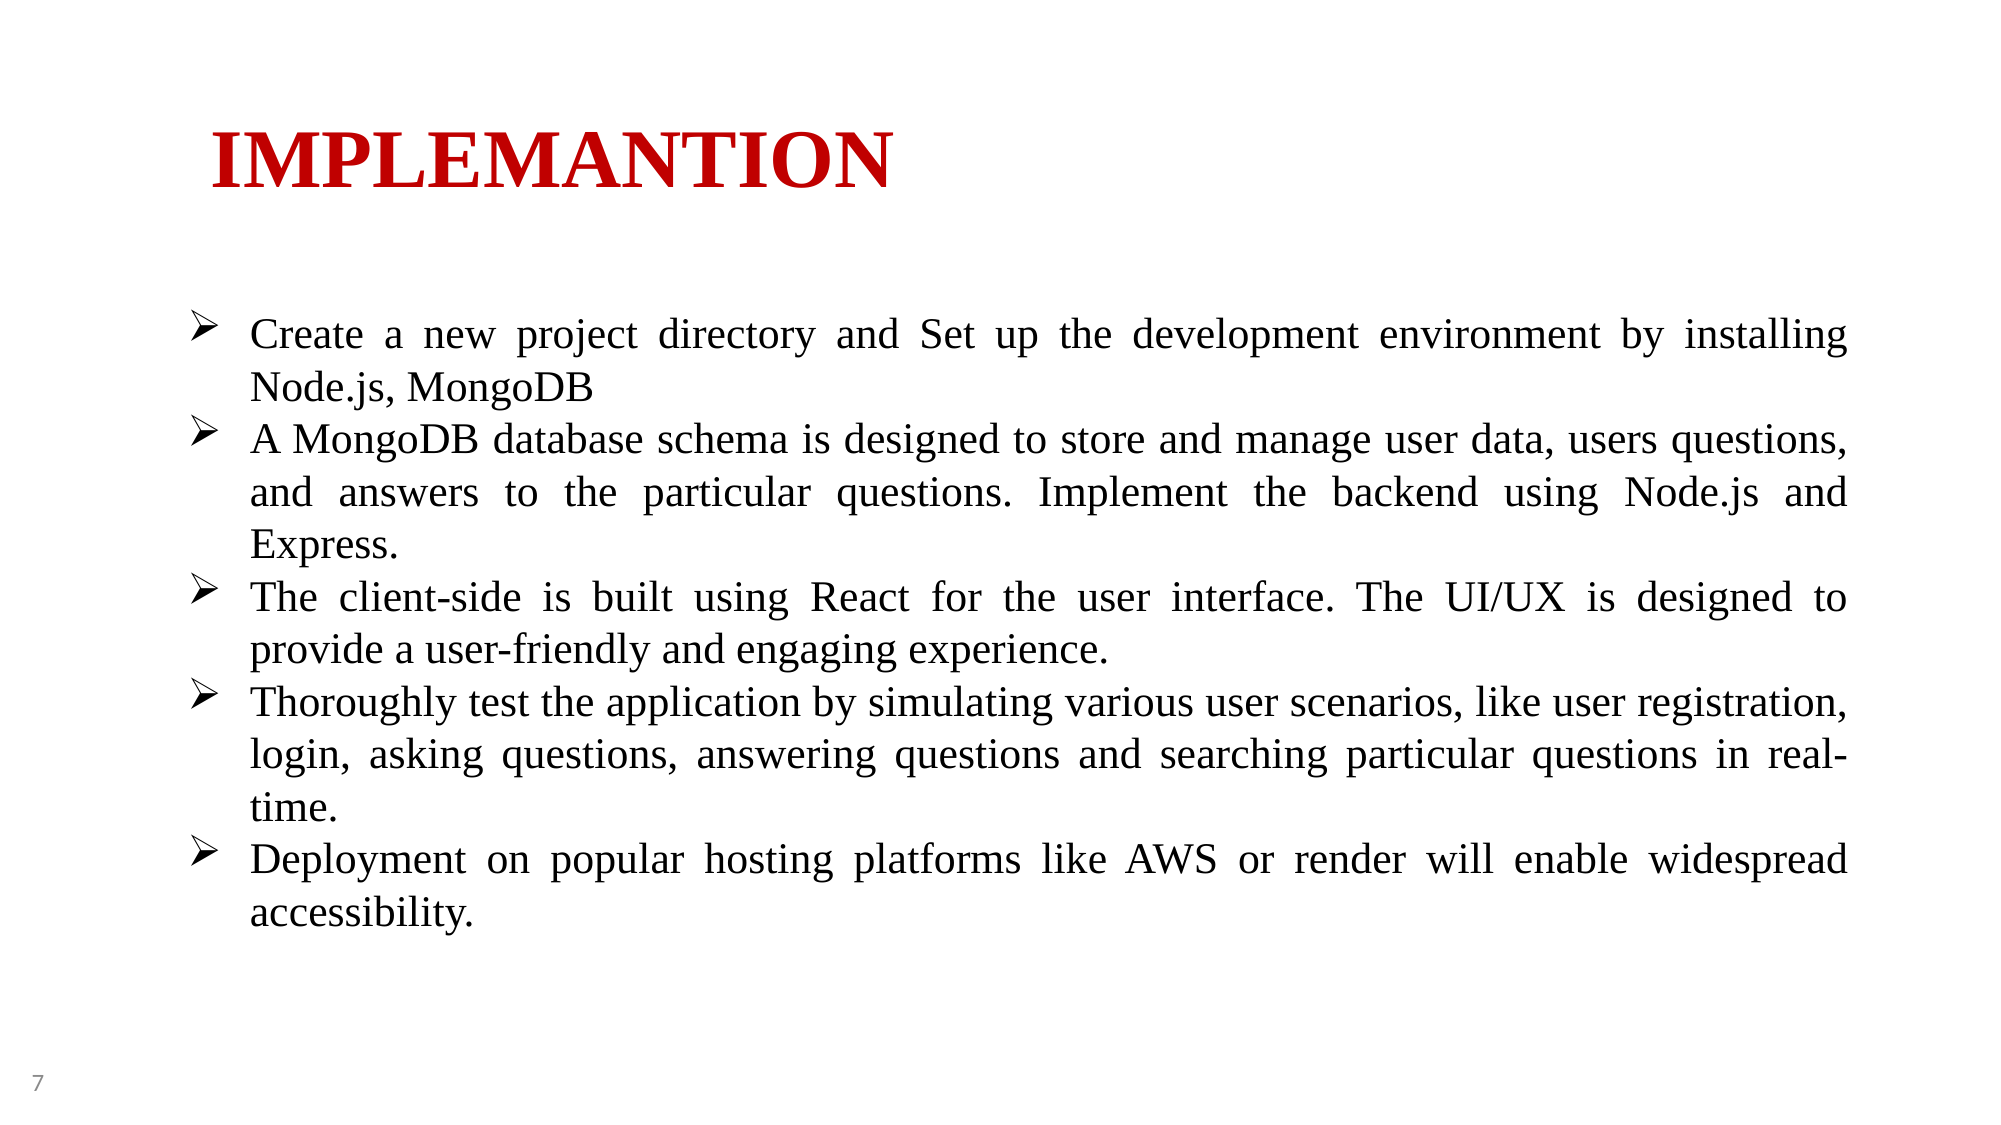

IMPLEMANTION
Create a new project directory and Set up the development environment by installing Node.js, MongoDB
A MongoDB database schema is designed to store and manage user data, users questions, and answers to the particular questions. Implement the backend using Node.js and Express.
The client-side is built using React for the user interface. The UI/UX is designed to provide a user-friendly and engaging experience.
Thoroughly test the application by simulating various user scenarios, like user registration, login, asking questions, answering questions and searching particular questions in real-time.
Deployment on popular hosting platforms like AWS or render will enable widespread accessibility.
7